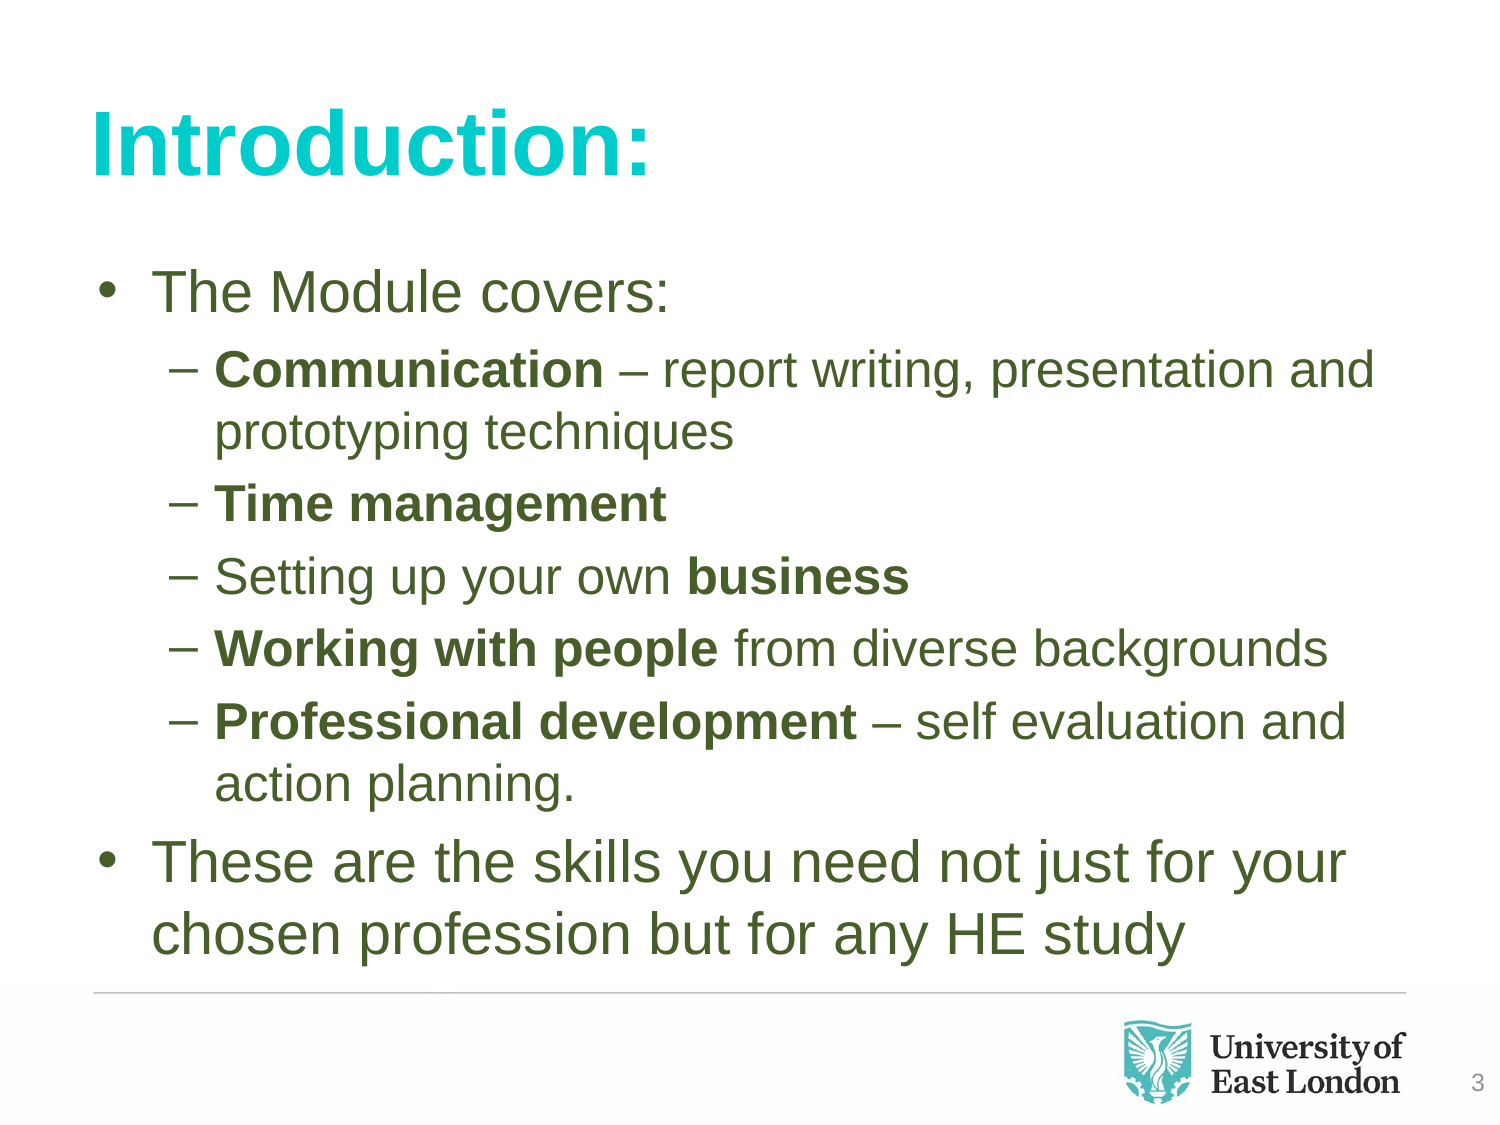

# Introduction:
The Module covers:
Communication – report writing, presentation and prototyping techniques
Time management
Setting up your own business
Working with people from diverse backgrounds
Professional development – self evaluation and action planning.
These are the skills you need not just for your chosen profession but for any HE study
3